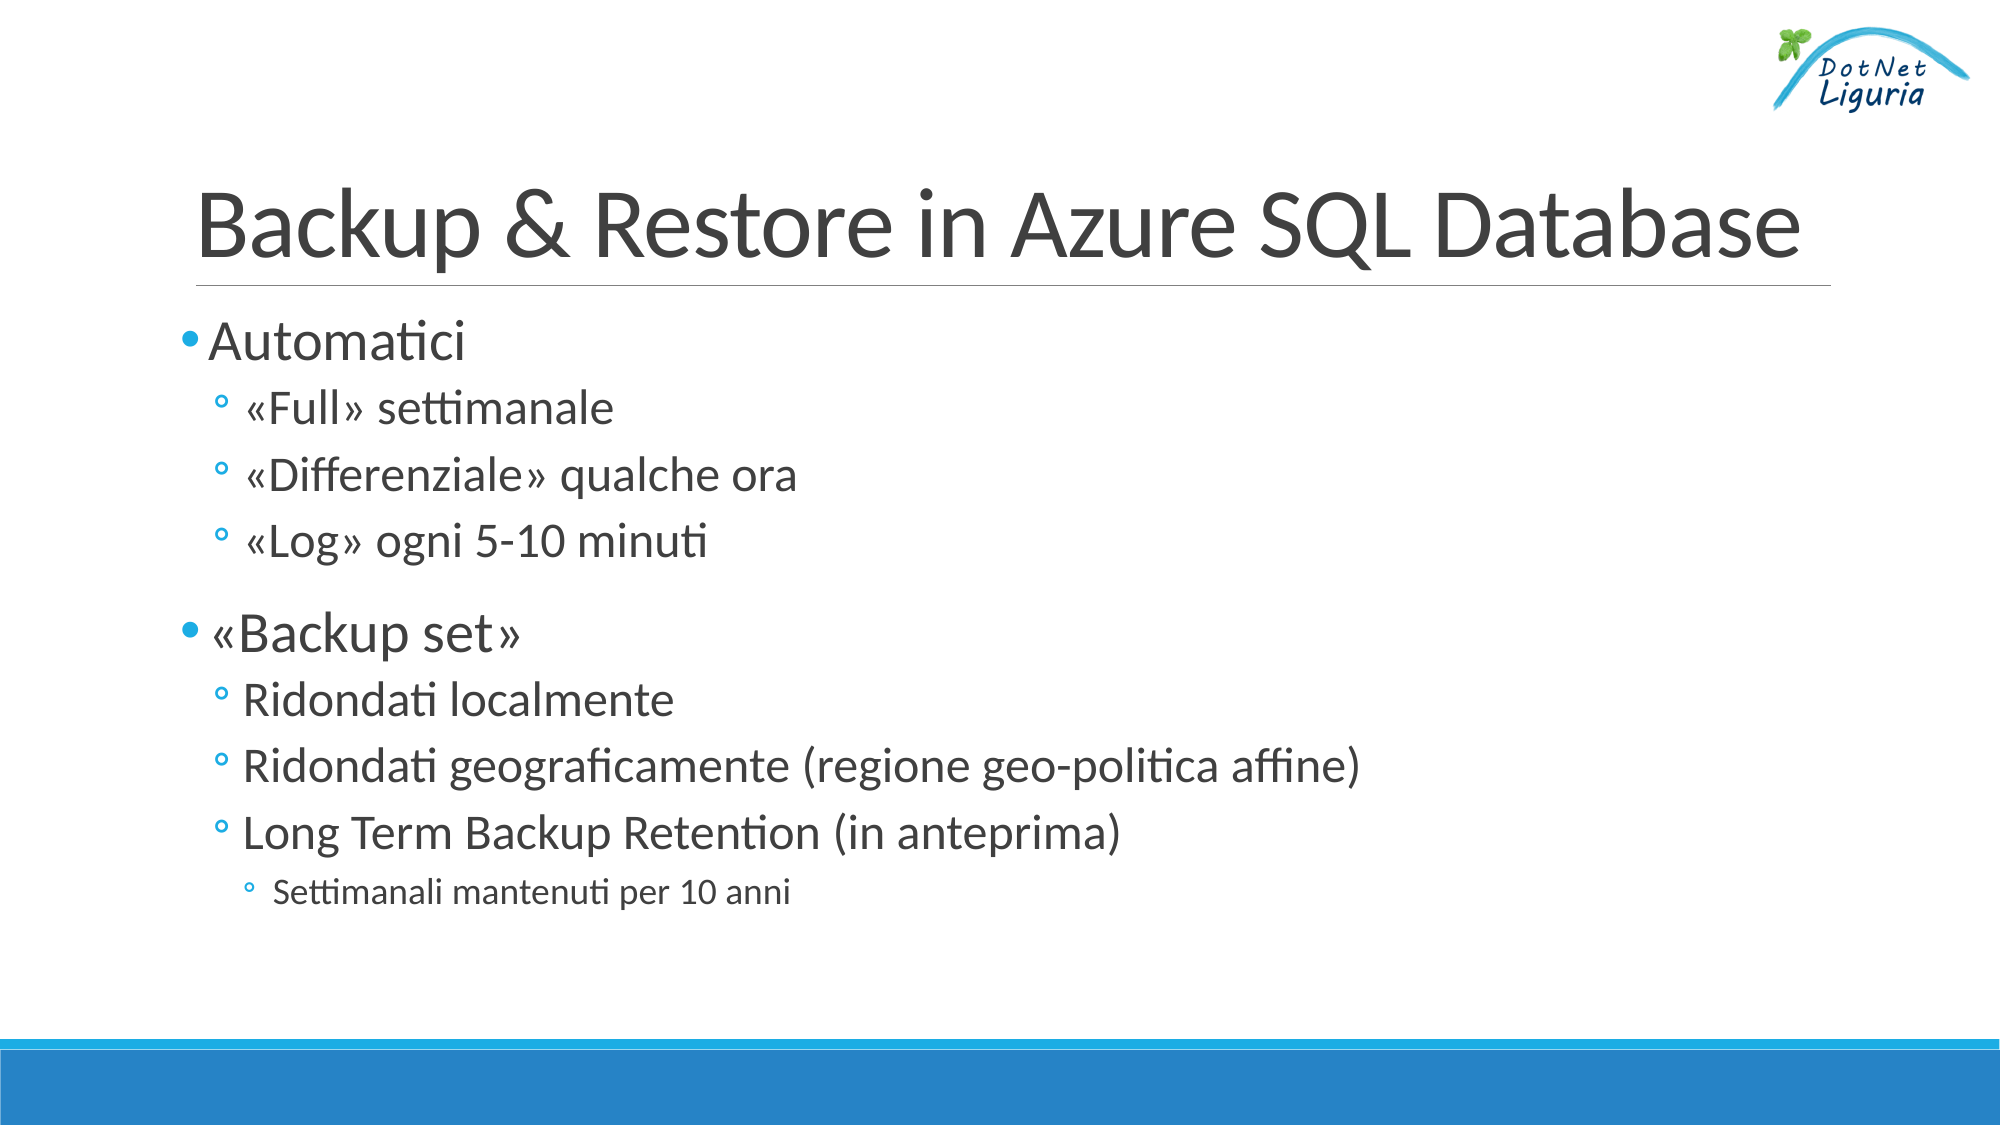

# Backup & Restore in Azure SQL Database
Automatici
«Full» settimanale
«Differenziale» qualche ora
«Log» ogni 5-10 minuti
«Backup set»
Ridondati localmente
Ridondati geograficamente (regione geo-politica affine)
Long Term Backup Retention (in anteprima)
Settimanali mantenuti per 10 anni